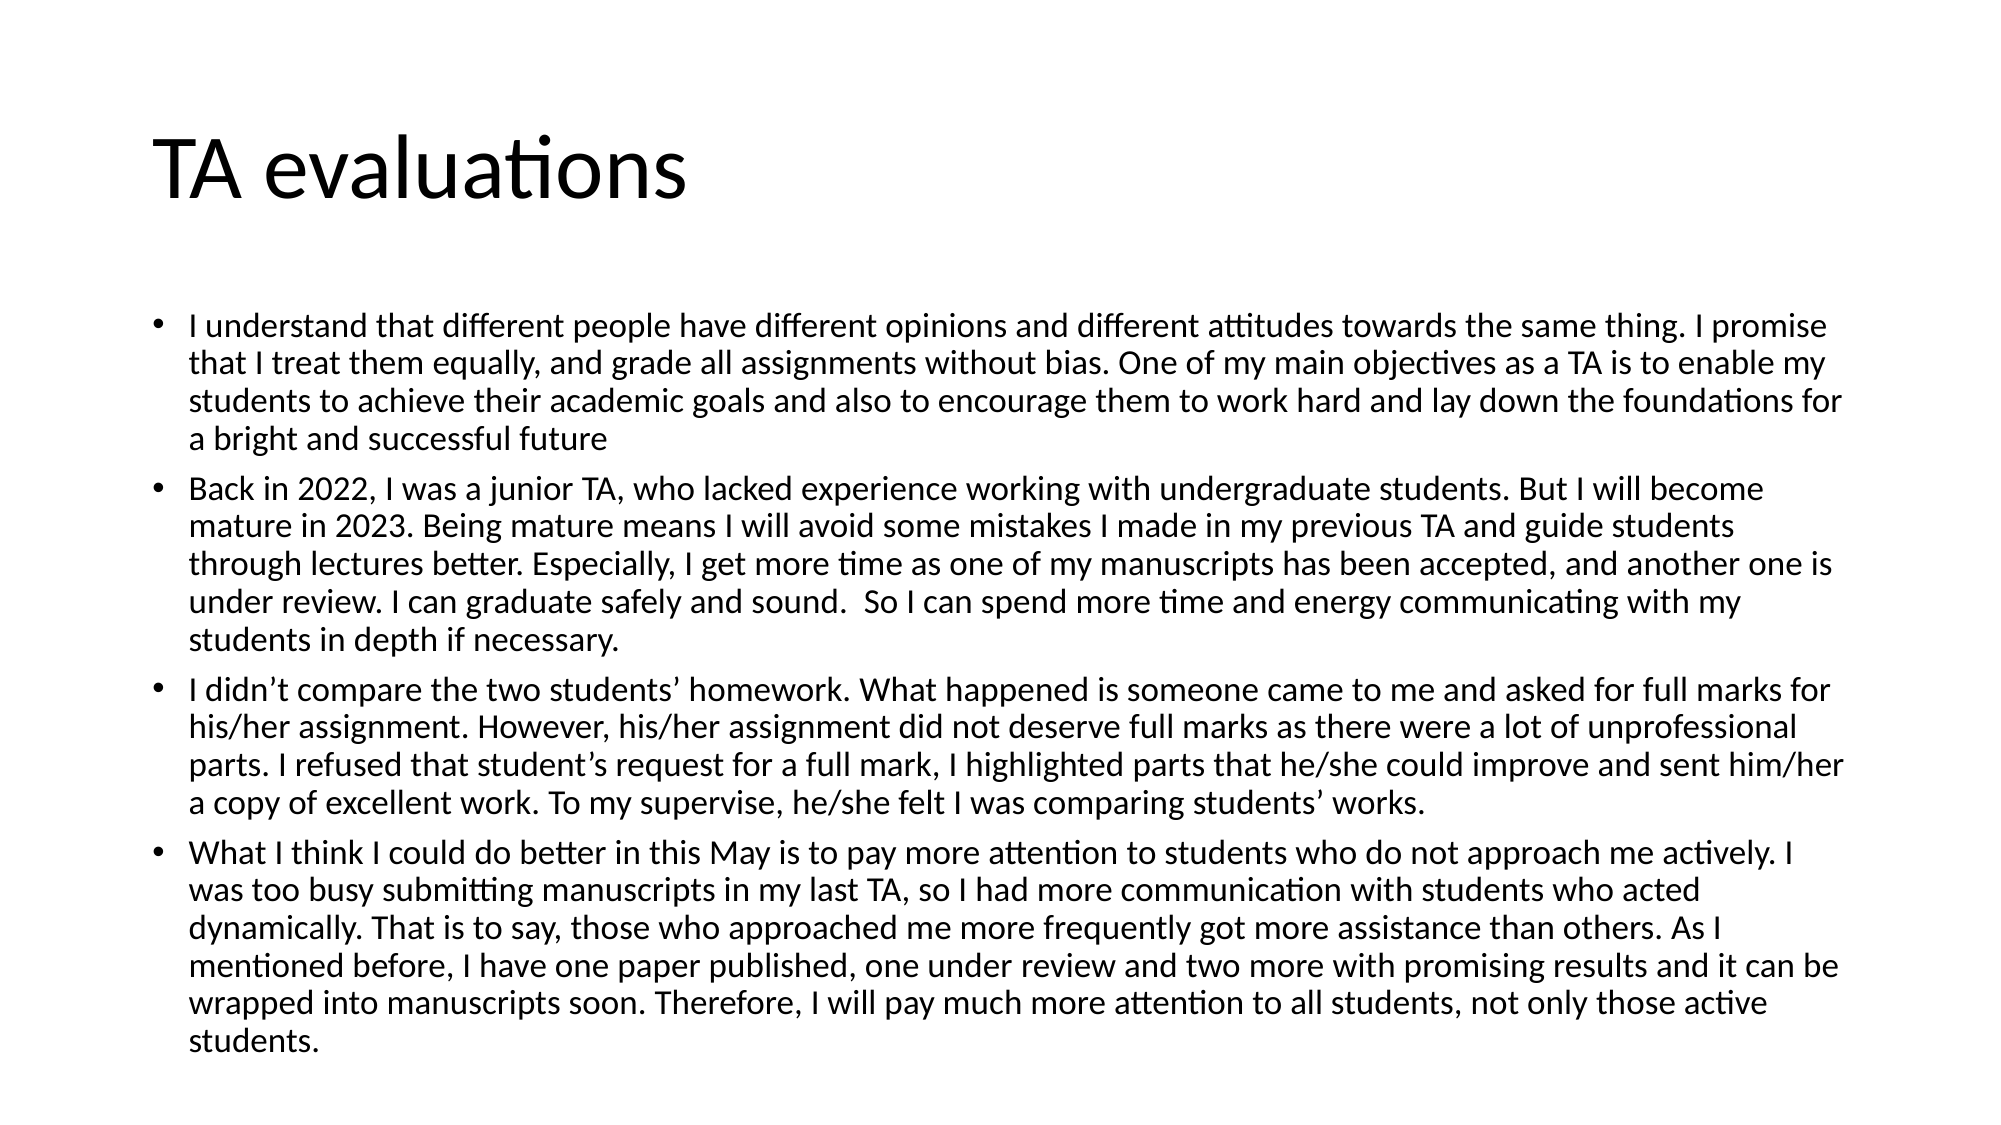

# TA evaluations
I understand that different people have different opinions and different attitudes towards the same thing. I promise that I treat them equally, and grade all assignments without bias. One of my main objectives as a TA is to enable my students to achieve their academic goals and also to encourage them to work hard and lay down the foundations for a bright and successful future
Back in 2022, I was a junior TA, who lacked experience working with undergraduate students. But I will become mature in 2023. Being mature means I will avoid some mistakes I made in my previous TA and guide students through lectures better. Especially, I get more time as one of my manuscripts has been accepted, and another one is under review. I can graduate safely and sound.  So I can spend more time and energy communicating with my students in depth if necessary.
I didn’t compare the two students’ homework. What happened is someone came to me and asked for full marks for his/her assignment. However, his/her assignment did not deserve full marks as there were a lot of unprofessional parts. I refused that student’s request for a full mark, I highlighted parts that he/she could improve and sent him/her a copy of excellent work. To my supervise, he/she felt I was comparing students’ works.
What I think I could do better in this May is to pay more attention to students who do not approach me actively. I was too busy submitting manuscripts in my last TA, so I had more communication with students who acted dynamically. That is to say, those who approached me more frequently got more assistance than others. As I mentioned before, I have one paper published, one under review and two more with promising results and it can be wrapped into manuscripts soon. Therefore, I will pay much more attention to all students, not only those active students.